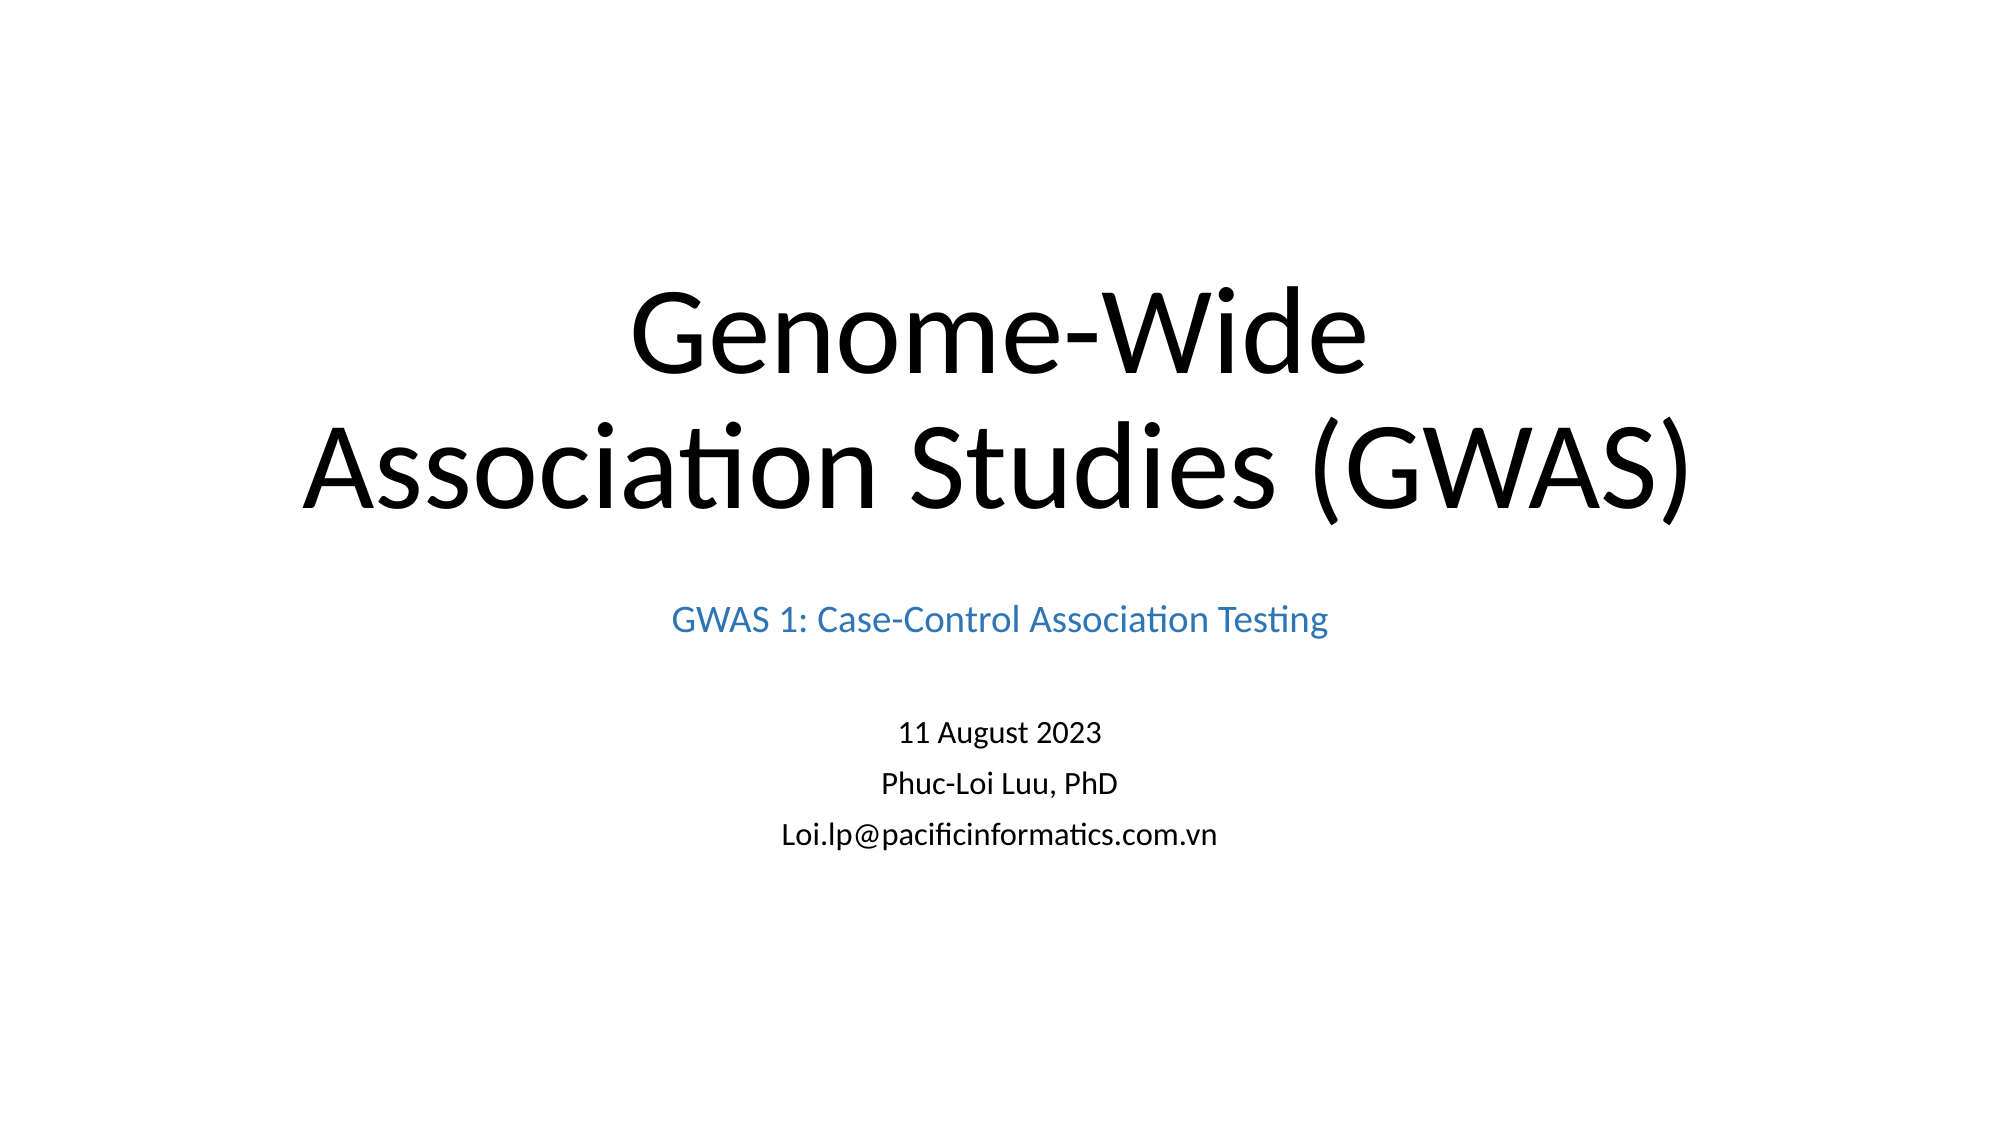

# Genome-Wide Association Studies (GWAS)
GWAS 1: Case-Control Association Testing

11 August 2023
Phuc-Loi Luu, PhD
Loi.lp@pacificinformatics.com.vn